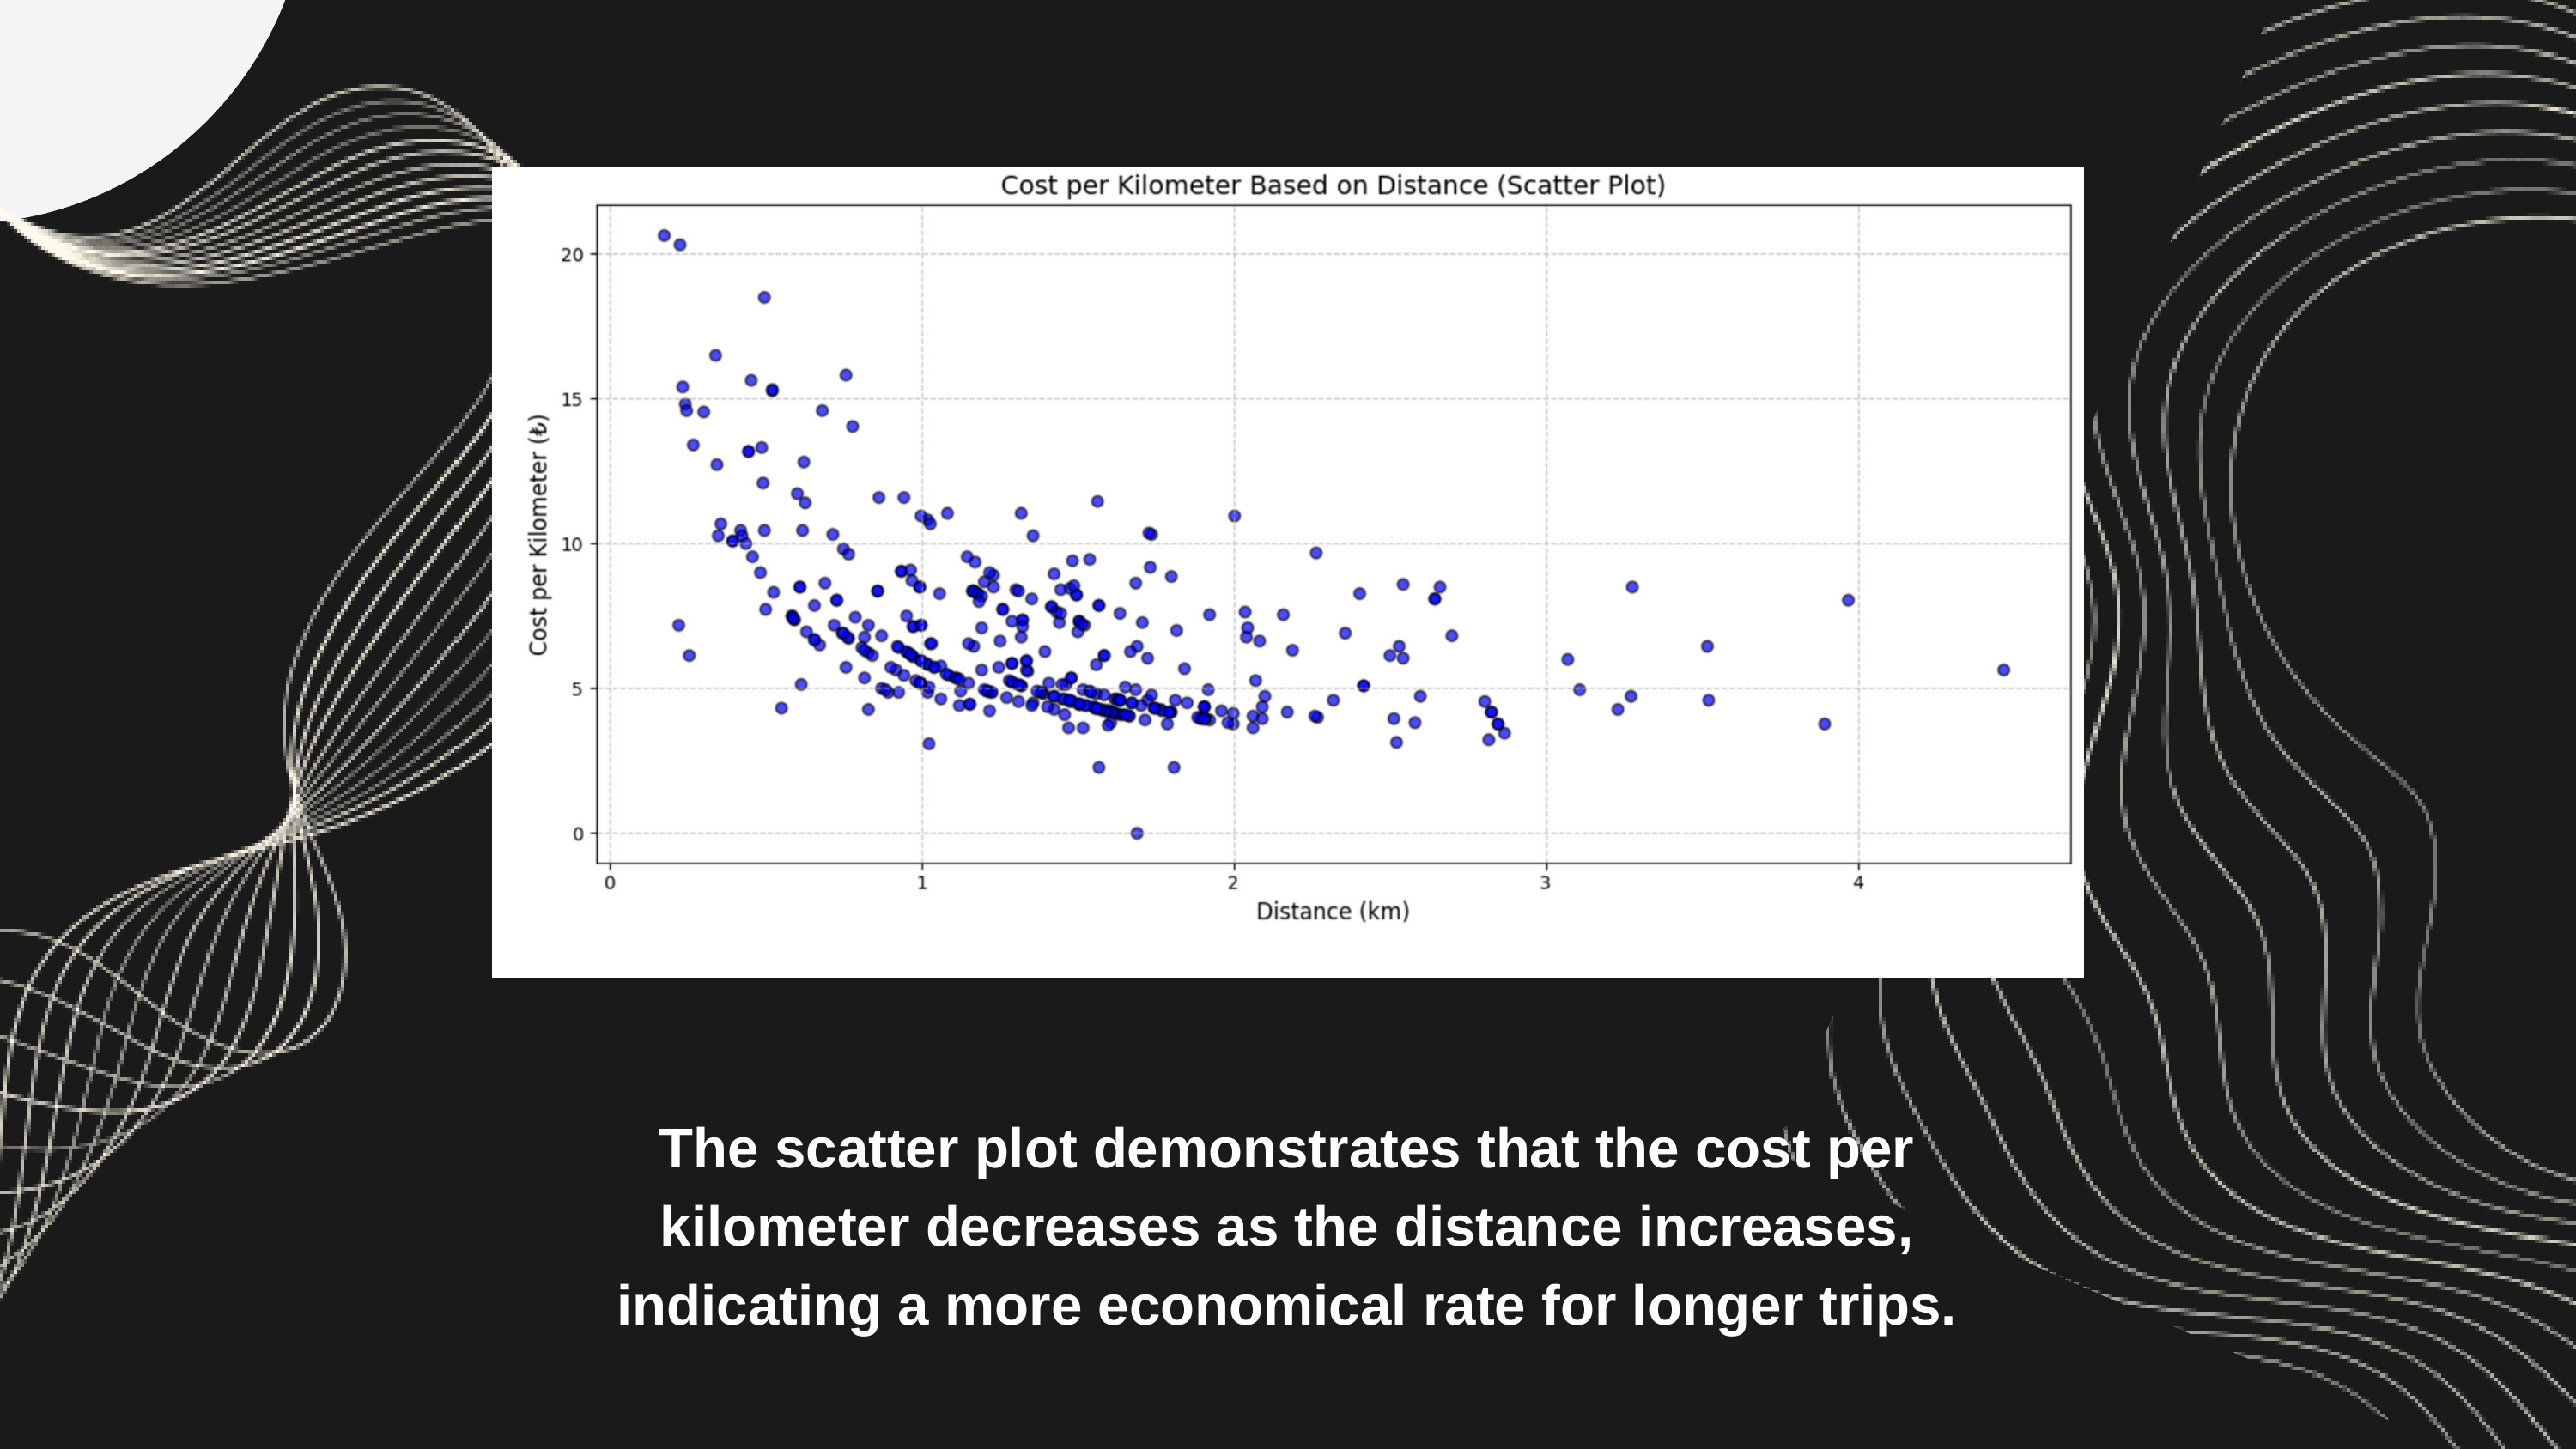

The scatter plot demonstrates that the cost per kilometer decreases as the distance increases, indicating a more economical rate for longer trips.